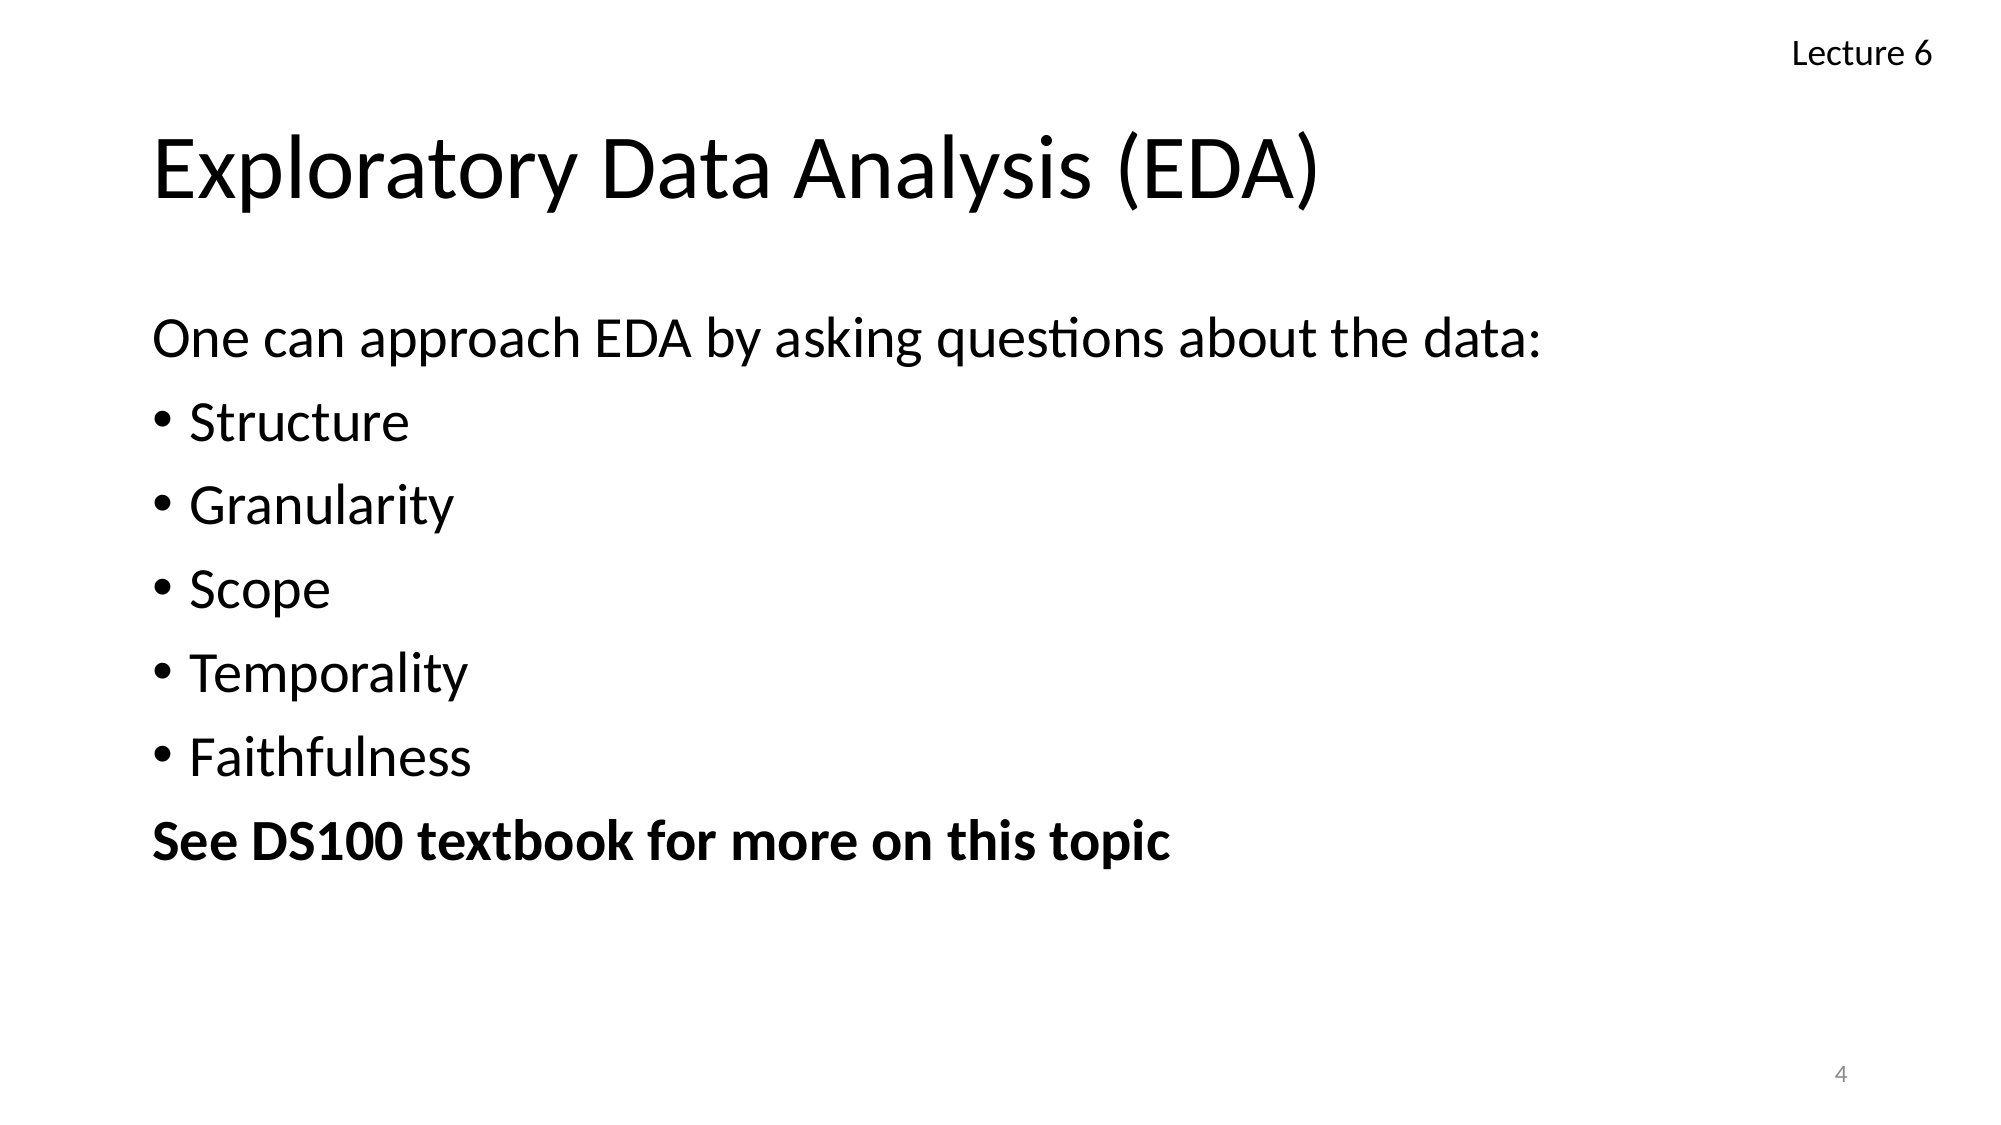

Lecture 6
# Exploratory Data Analysis (EDA)
One can approach EDA by asking questions about the data:
Structure
Granularity
Scope
Temporality
Faithfulness
See DS100 textbook for more on this topic
4